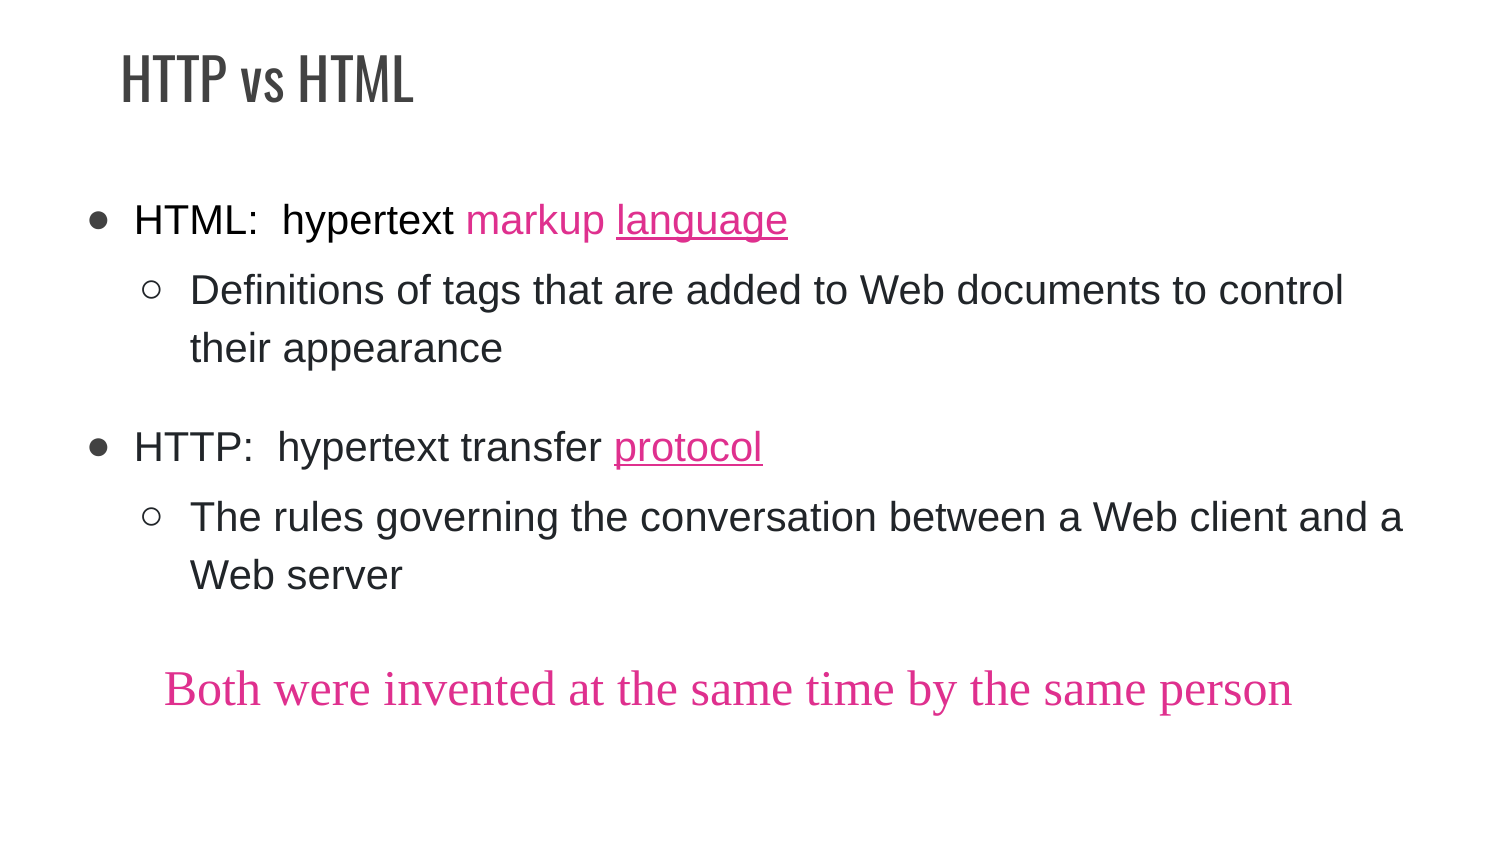

# HTTP vs HTML
HTML:  hypertext markup language
Definitions of tags that are added to Web documents to control their appearance
HTTP:  hypertext transfer protocol
The rules governing the conversation between a Web client and a Web server

Both were invented at the same time by the same person